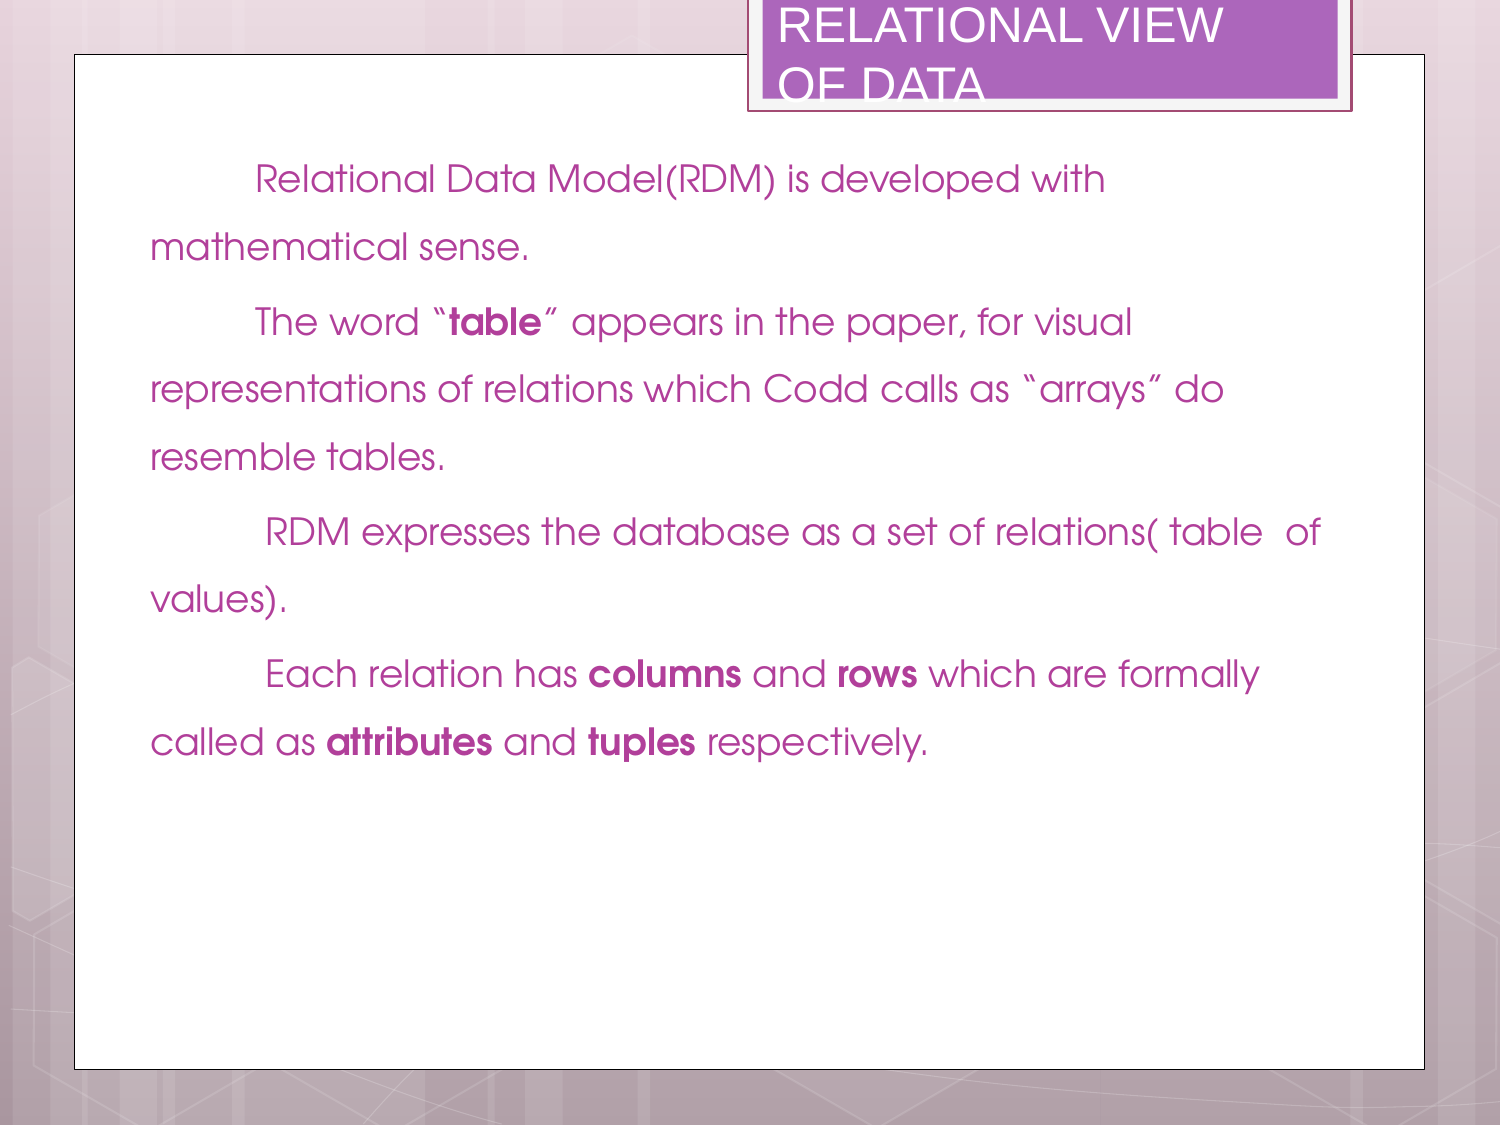

# RELATIONAL VIEW OF DATA
          Relational Data Model(RDM) is developed with mathematical sense.
          The word “table” appears in the paper, for visual representations of relations which Codd calls as “arrays” do resemble tables.
           RDM expresses the database as a set of relations( table  of values).
           Each relation has columns and rows which are formally called as attributes and tuples respectively.